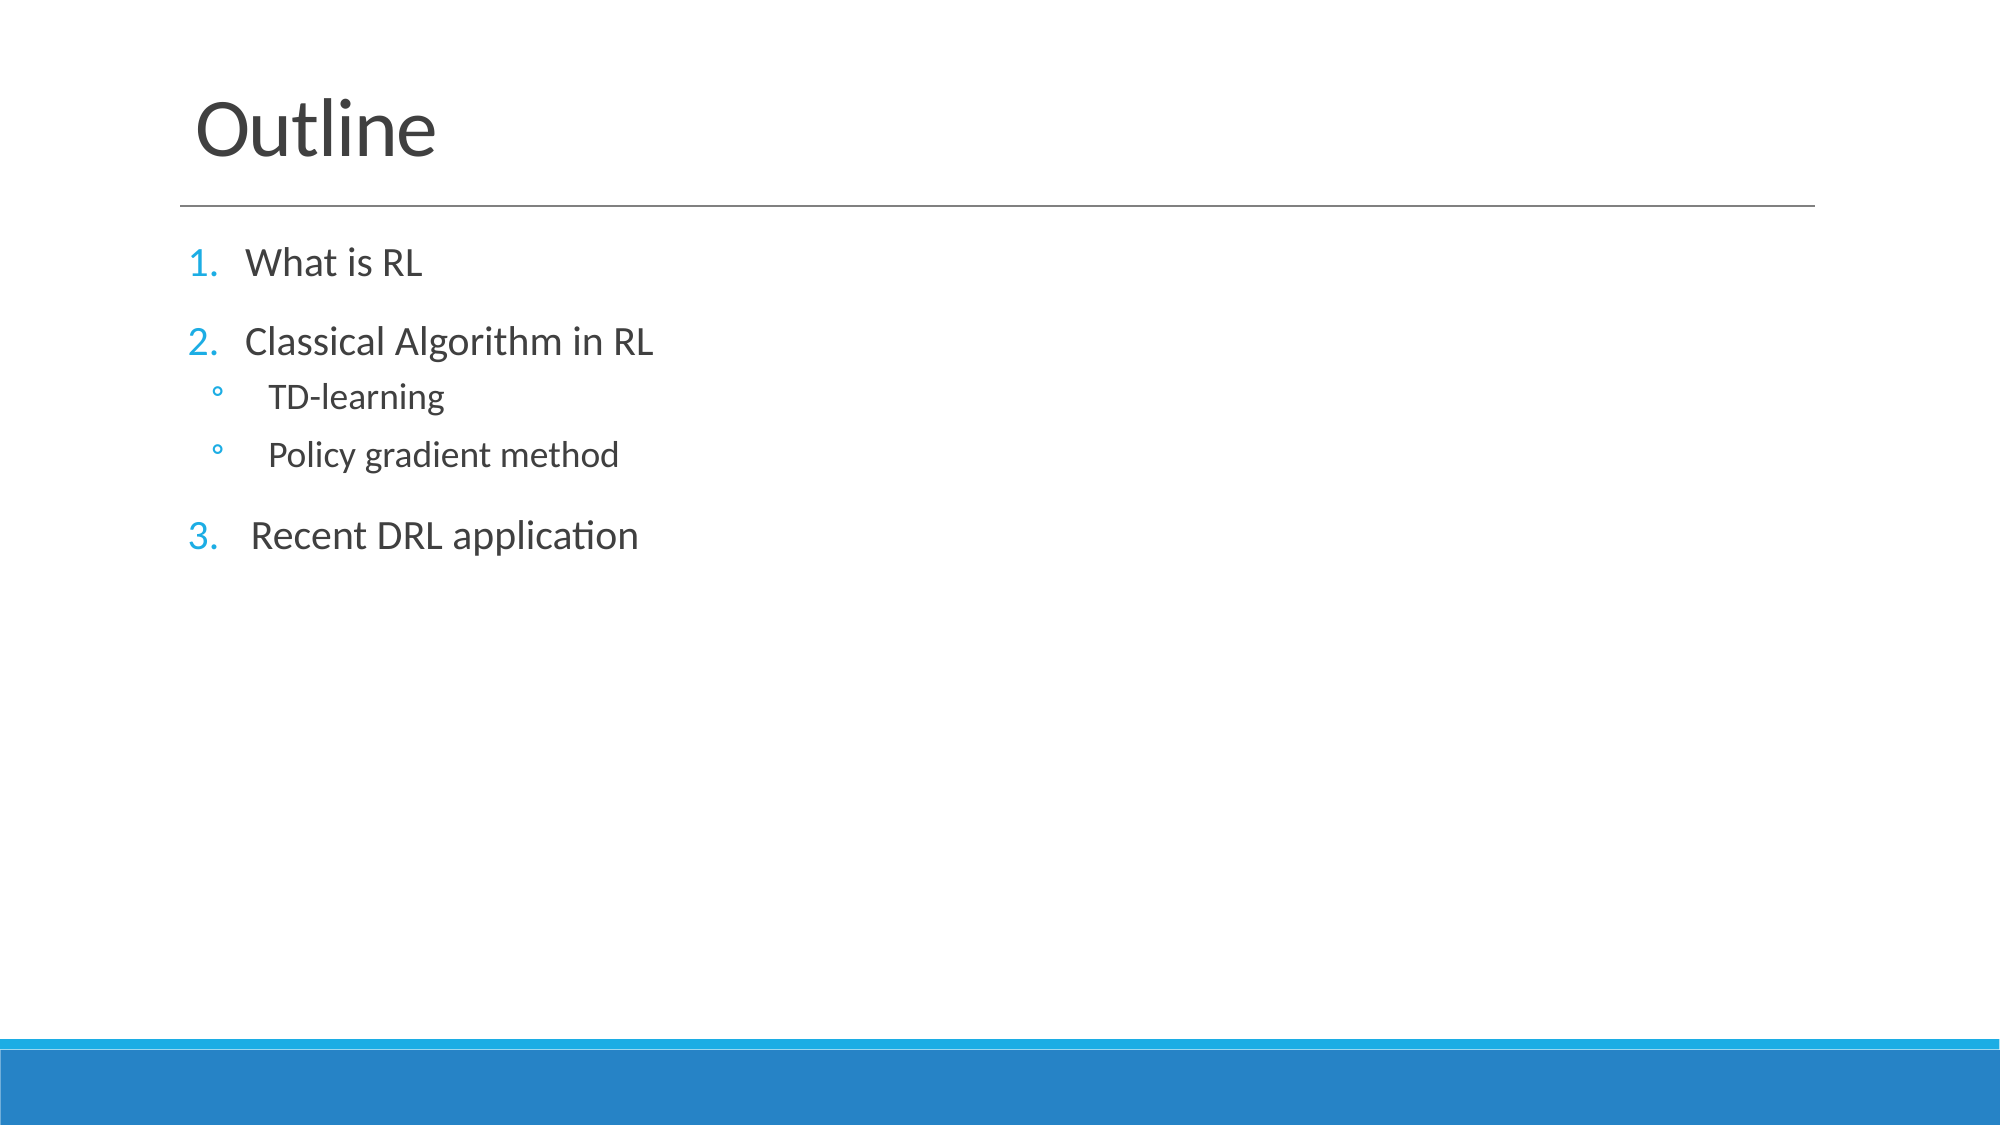

# Outline
What is RL
Classical Algorithm in RL
TD-learning
Policy gradient method
Recent DRL application